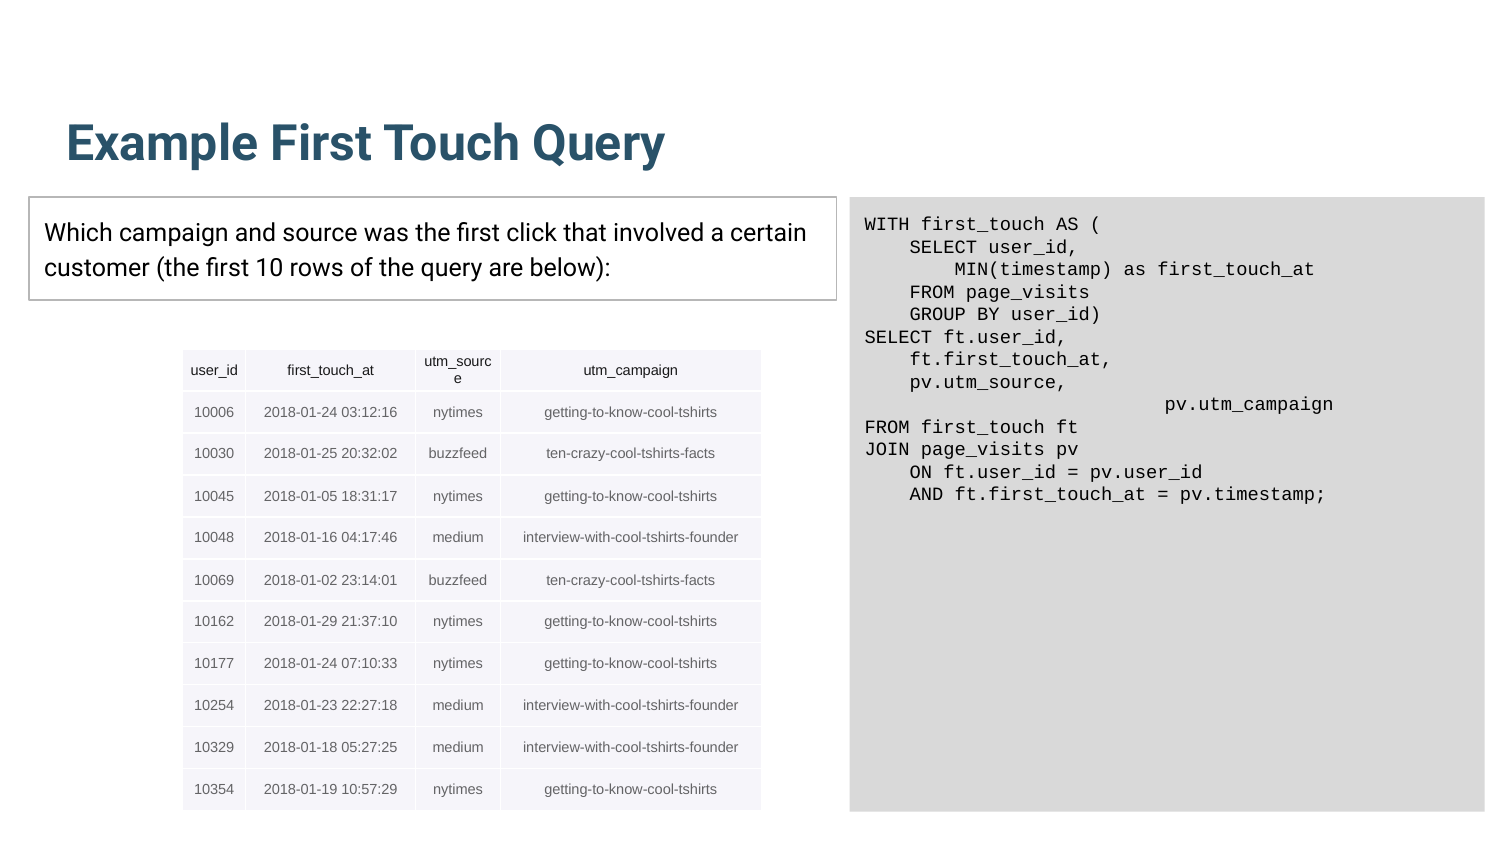

Example First Touch Query
Which campaign and source was the first click that involved a certain customer (the first 10 rows of the query are below):

WITH first_touch AS (
    SELECT user_id,
        MIN(timestamp) as first_touch_at
    FROM page_visits
    GROUP BY user_id)
SELECT ft.user_id,
    ft.first_touch_at,
    pv.utm_source,
		pv.utm_campaign
FROM first_touch ft
JOIN page_visits pv
    ON ft.user_id = pv.user_id
    AND ft.first_touch_at = pv.timestamp;
| user\_id | first\_touch\_at | utm\_source | utm\_campaign |
| --- | --- | --- | --- |
| 10006 | 2018-01-24 03:12:16 | nytimes | getting-to-know-cool-tshirts |
| 10030 | 2018-01-25 20:32:02 | buzzfeed | ten-crazy-cool-tshirts-facts |
| 10045 | 2018-01-05 18:31:17 | nytimes | getting-to-know-cool-tshirts |
| 10048 | 2018-01-16 04:17:46 | medium | interview-with-cool-tshirts-founder |
| 10069 | 2018-01-02 23:14:01 | buzzfeed | ten-crazy-cool-tshirts-facts |
| 10162 | 2018-01-29 21:37:10 | nytimes | getting-to-know-cool-tshirts |
| 10177 | 2018-01-24 07:10:33 | nytimes | getting-to-know-cool-tshirts |
| 10254 | 2018-01-23 22:27:18 | medium | interview-with-cool-tshirts-founder |
| 10329 | 2018-01-18 05:27:25 | medium | interview-with-cool-tshirts-founder |
| 10354 | 2018-01-19 10:57:29 | nytimes | getting-to-know-cool-tshirts |